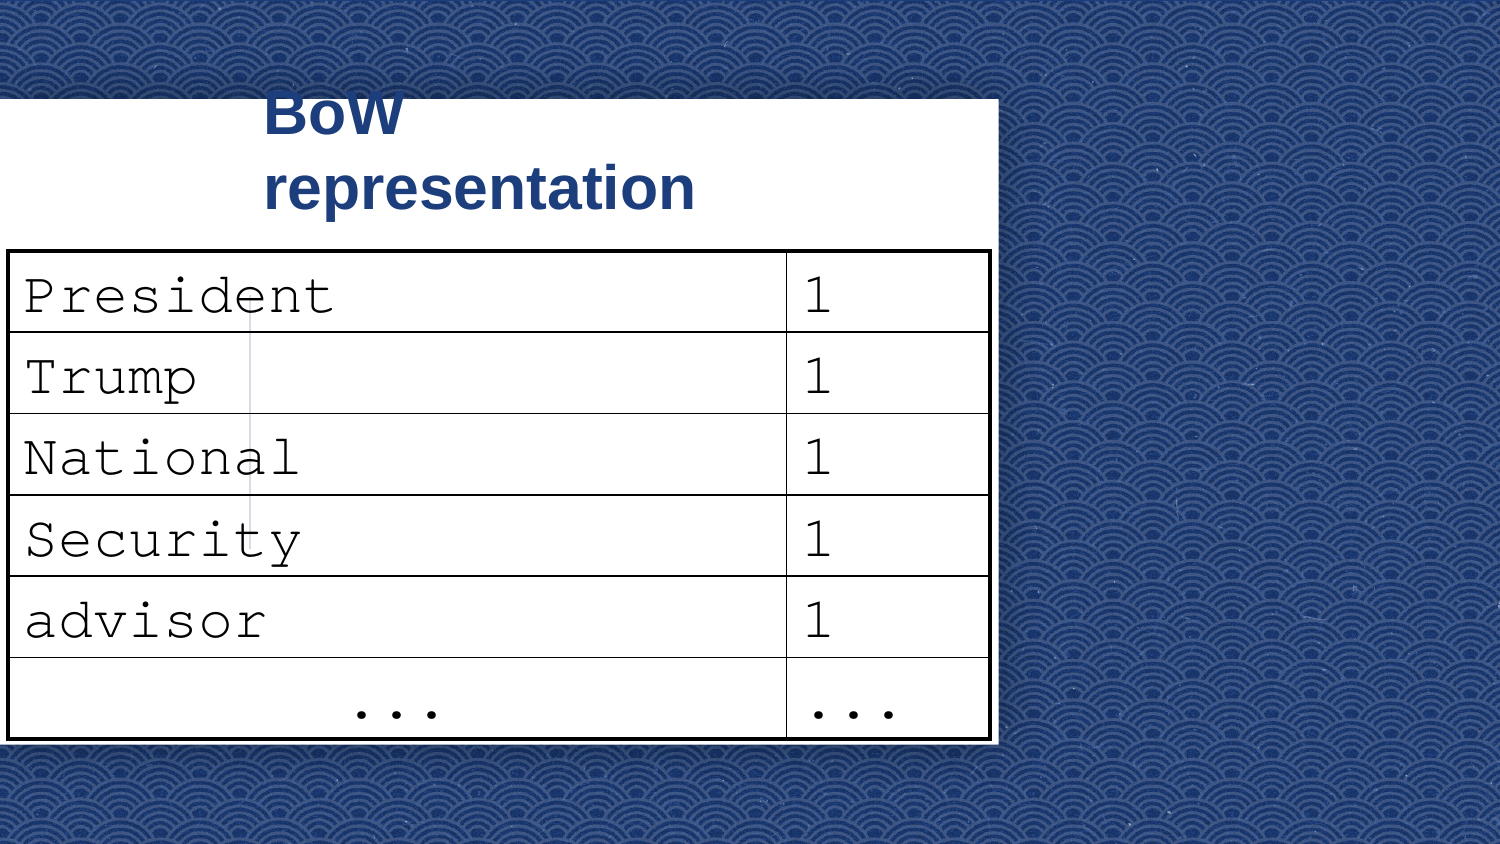

# BoW representation
| President | 1 |
| --- | --- |
| Trump | 1 |
| National | 1 |
| Security | 1 |
| advisor | 1 |
| ... | ... |